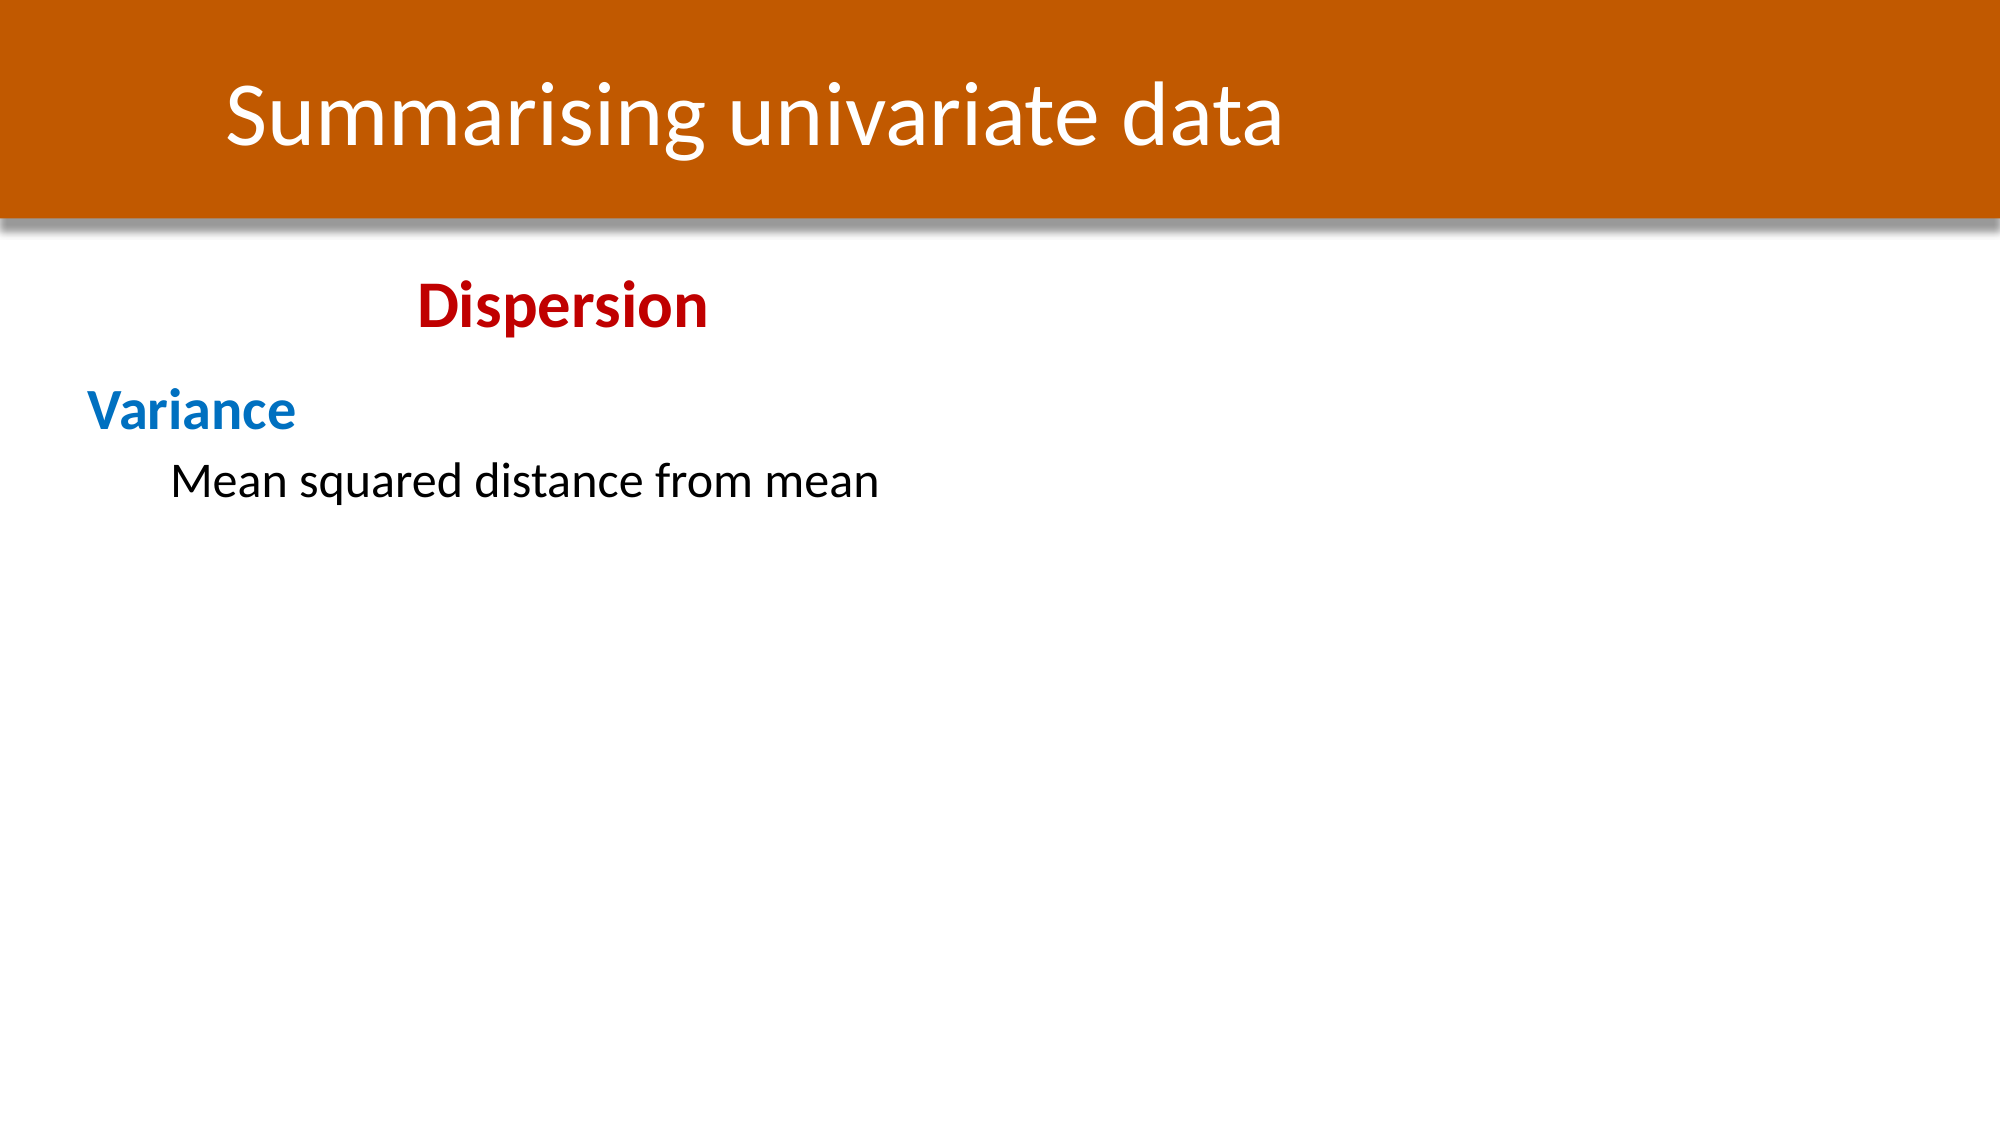

Summarising univariate data
Dispersion
Variance
Mean squared distance from mean